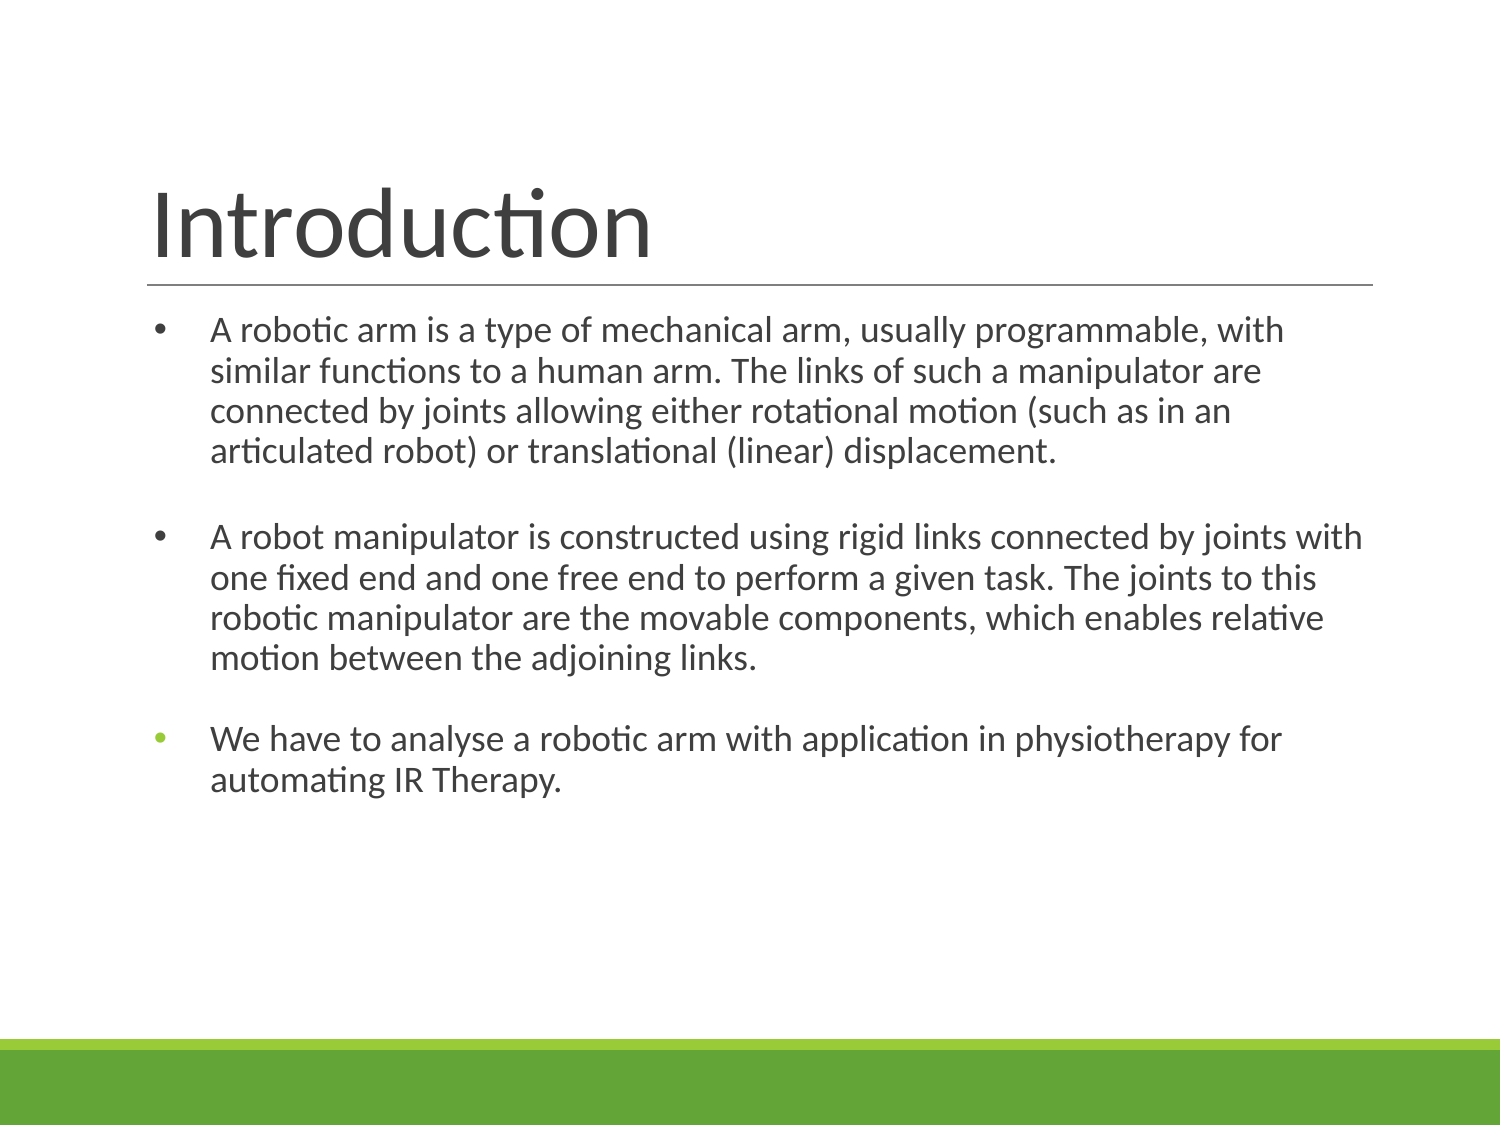

# Introduction
A robotic arm is a type of mechanical arm, usually programmable, with similar functions to a human arm. The links of such a manipulator are connected by joints allowing either rotational motion (such as in an articulated robot) or translational (linear) displacement.
A robot manipulator is constructed using rigid links connected by joints with one fixed end and one free end to perform a given task. The joints to this robotic manipulator are the movable components, which enables relative motion between the adjoining links.
We have to analyse a robotic arm with application in physiotherapy for automating IR Therapy.